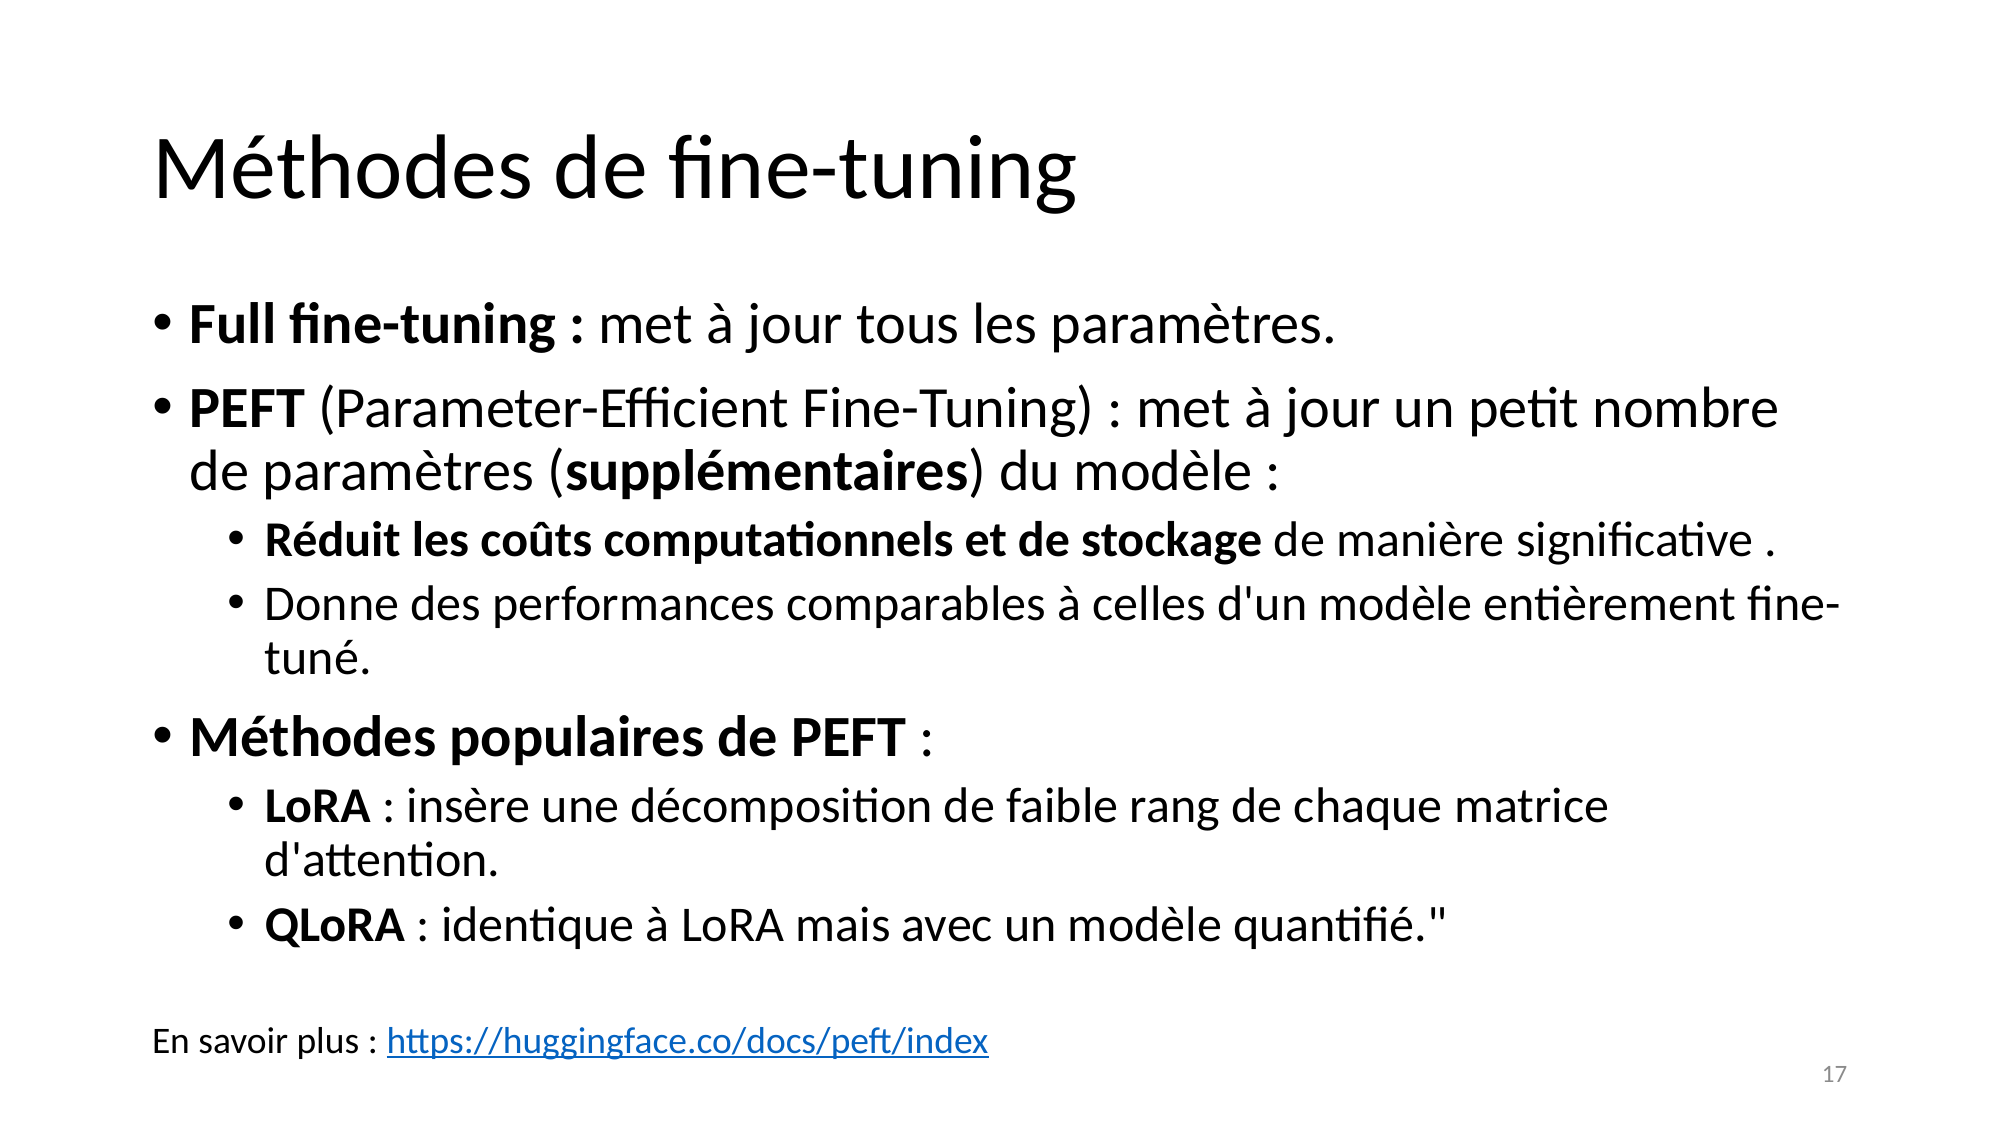

# Méthodes de fine-tuning
Full fine-tuning : met à jour tous les paramètres.
PEFT (Parameter-Efficient Fine-Tuning) : met à jour un petit nombre de paramètres (supplémentaires) du modèle :
Réduit les coûts computationnels et de stockage de manière significative .
Donne des performances comparables à celles d'un modèle entièrement fine-tuné.
Méthodes populaires de PEFT :
LoRA : insère une décomposition de faible rang de chaque matrice d'attention.
QLoRA : identique à LoRA mais avec un modèle quantifié."
En savoir plus : https://huggingface.co/docs/peft/index
17